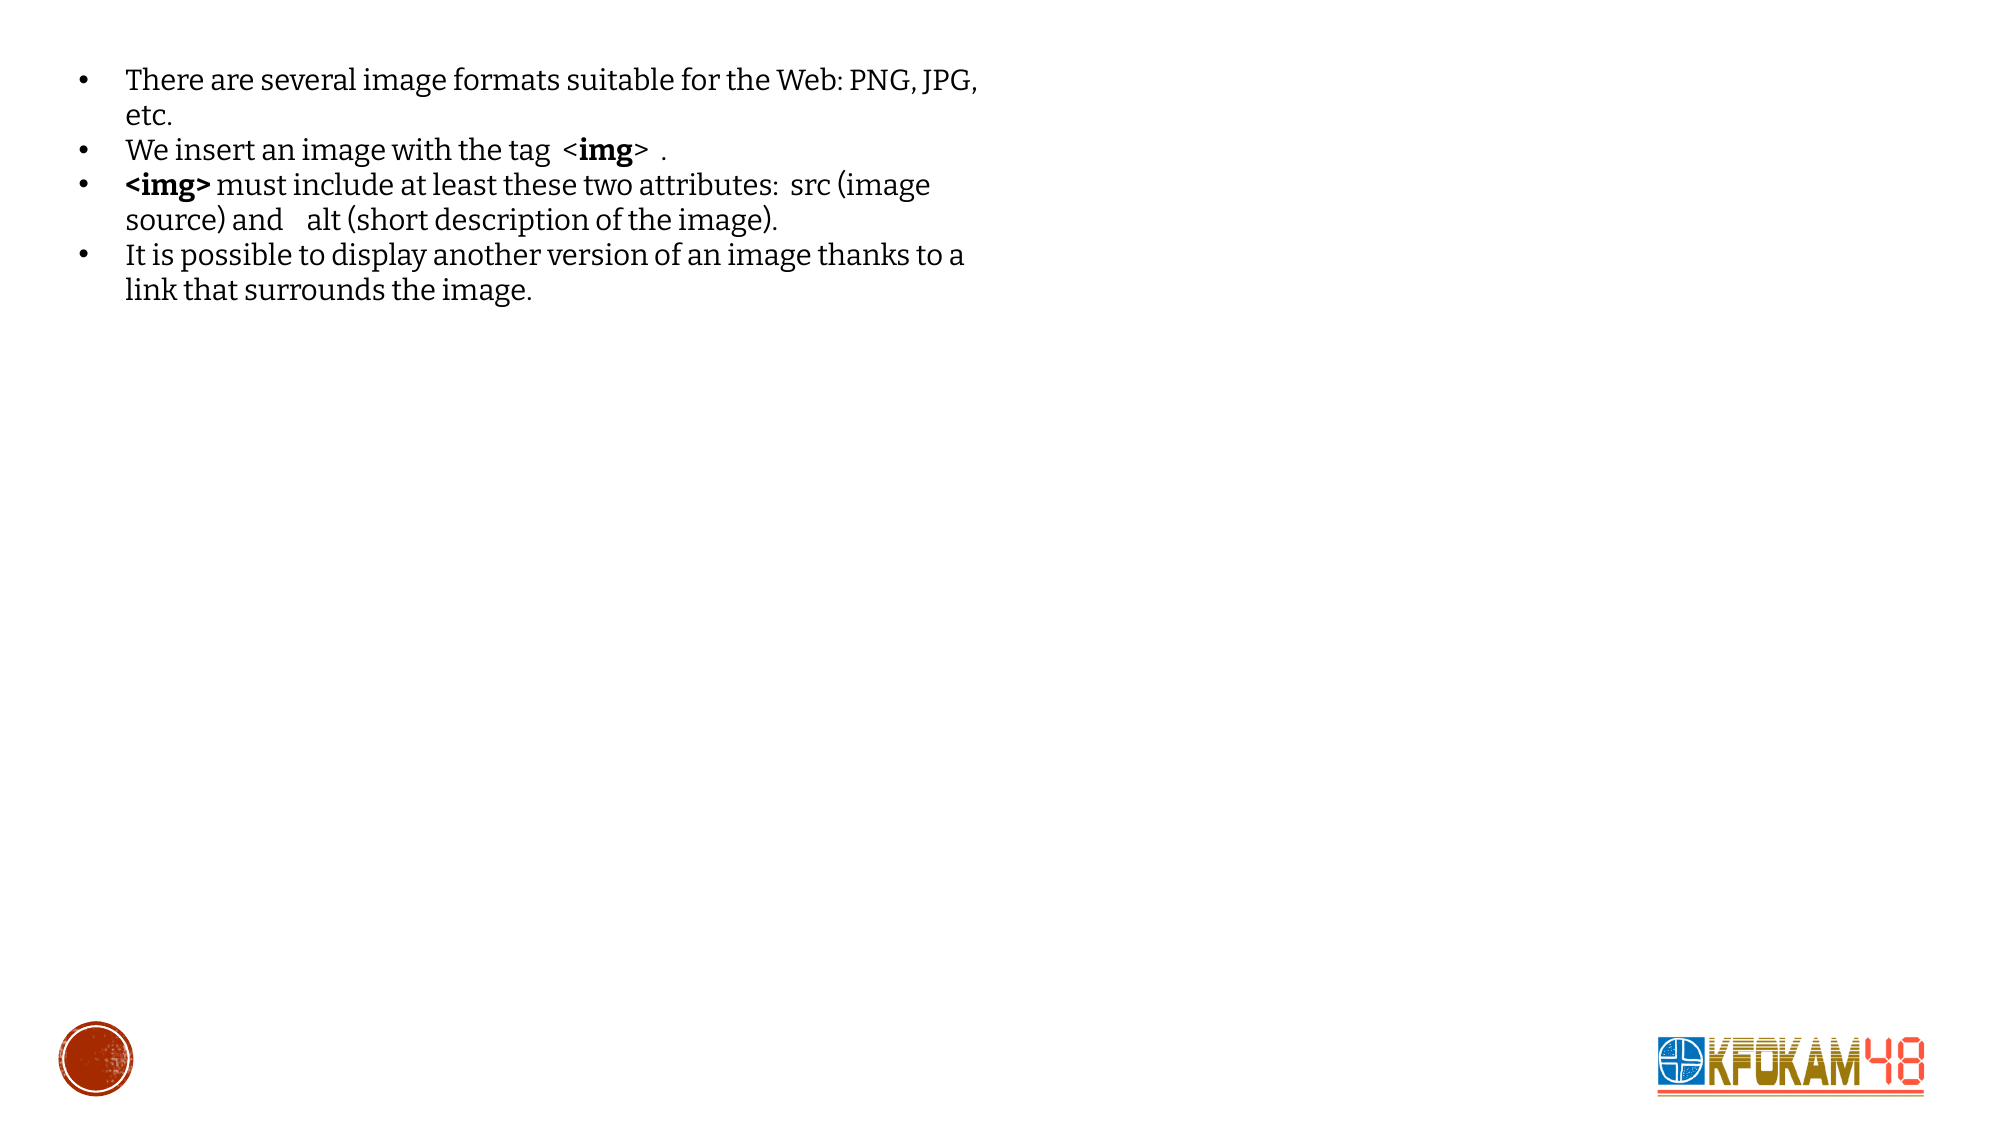

There are several image formats suitable for the Web: PNG, JPG, etc.
We insert an image with the tag  <img>  .
<img> must include at least these two attributes:  src (image source) and    alt (short description of the image).
It is possible to display another version of an image thanks to a link that surrounds the image.